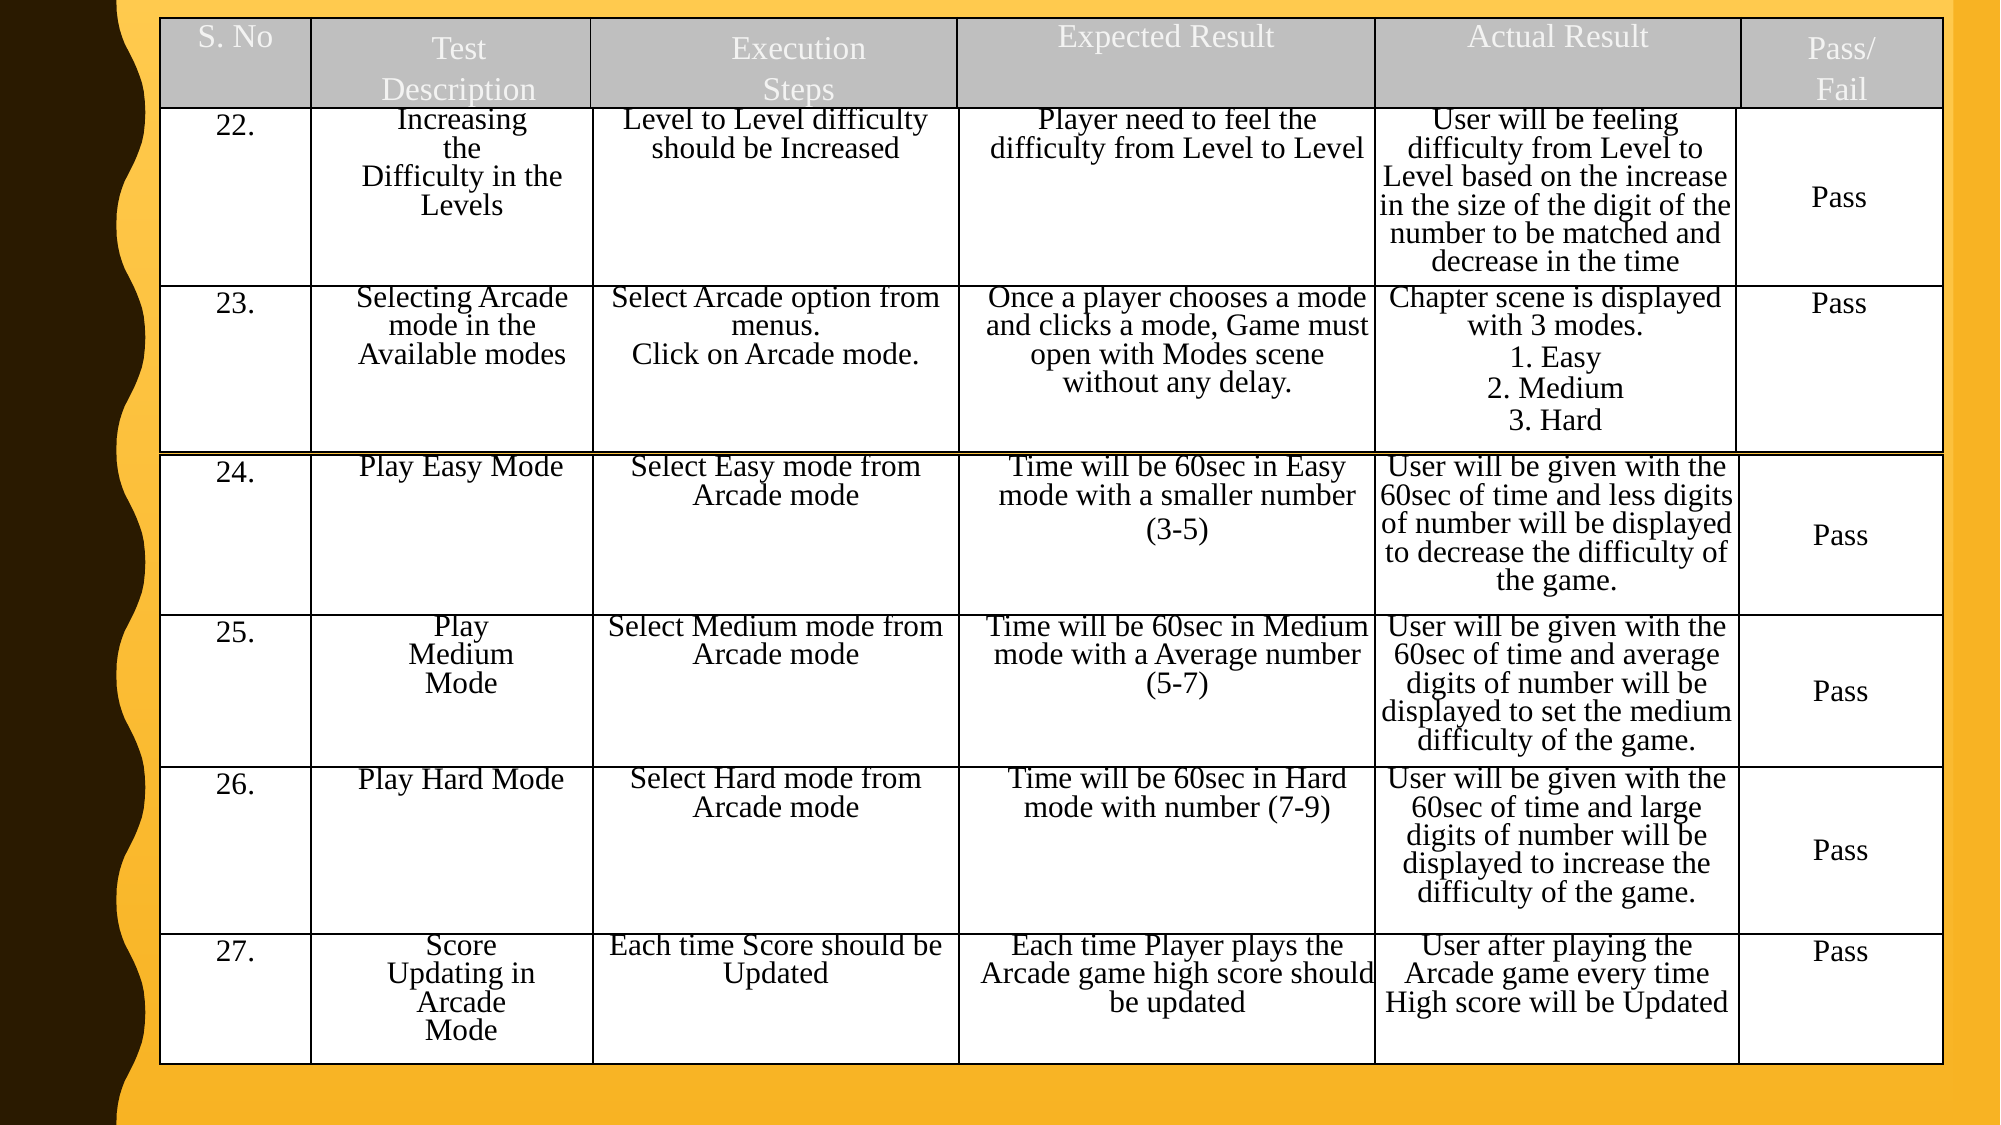

| S. No | Test Description | Execution Steps | Expected Result | Actual Result | Pass/ Fail |
| --- | --- | --- | --- | --- | --- |
| 22. | Increasing the Difficulty in the Levels | Level to Level difficulty should be Increased | Player need to feel the difficulty from Level to Level | User will be feeling difficulty from Level to Level based on the increase in the size of the digit of the number to be matched and decrease in the time | Pass |
| --- | --- | --- | --- | --- | --- |
| 23. | Selecting Arcade mode in the Available modes | Select Arcade option from menus. Click on Arcade mode. | Once a player chooses a mode and clicks a mode, Game must open with Modes scene without any delay. | Chapter scene is displayed with 3 modes. 1. Easy 2. Medium 3. Hard | Pass |
| 24. | Play Easy Mode | Select Easy mode from Arcade mode | Time will be 60sec in Easy mode with a smaller number (3-5) | User will be given with the 60sec of time and less digits of number will be displayed to decrease the difficulty of the game. | Pass |
| --- | --- | --- | --- | --- | --- |
| 25. | Play Medium Mode | Select Medium mode from Arcade mode | Time will be 60sec in Medium mode with a Average number (5-7) | User will be given with the 60sec of time and average digits of number will be displayed to set the medium difficulty of the game. | Pass |
| 26. | Play Hard Mode | Select Hard mode from Arcade mode | Time will be 60sec in Hard mode with number (7-9) | User will be given with the 60sec of time and large digits of number will be displayed to increase the difficulty of the game. | Pass |
| 27. | Score Updating in Arcade Mode | Each time Score should be Updated | Each time Player plays the Arcade game high score should be updated | User after playing the Arcade game every time High score will be Updated | Pass |